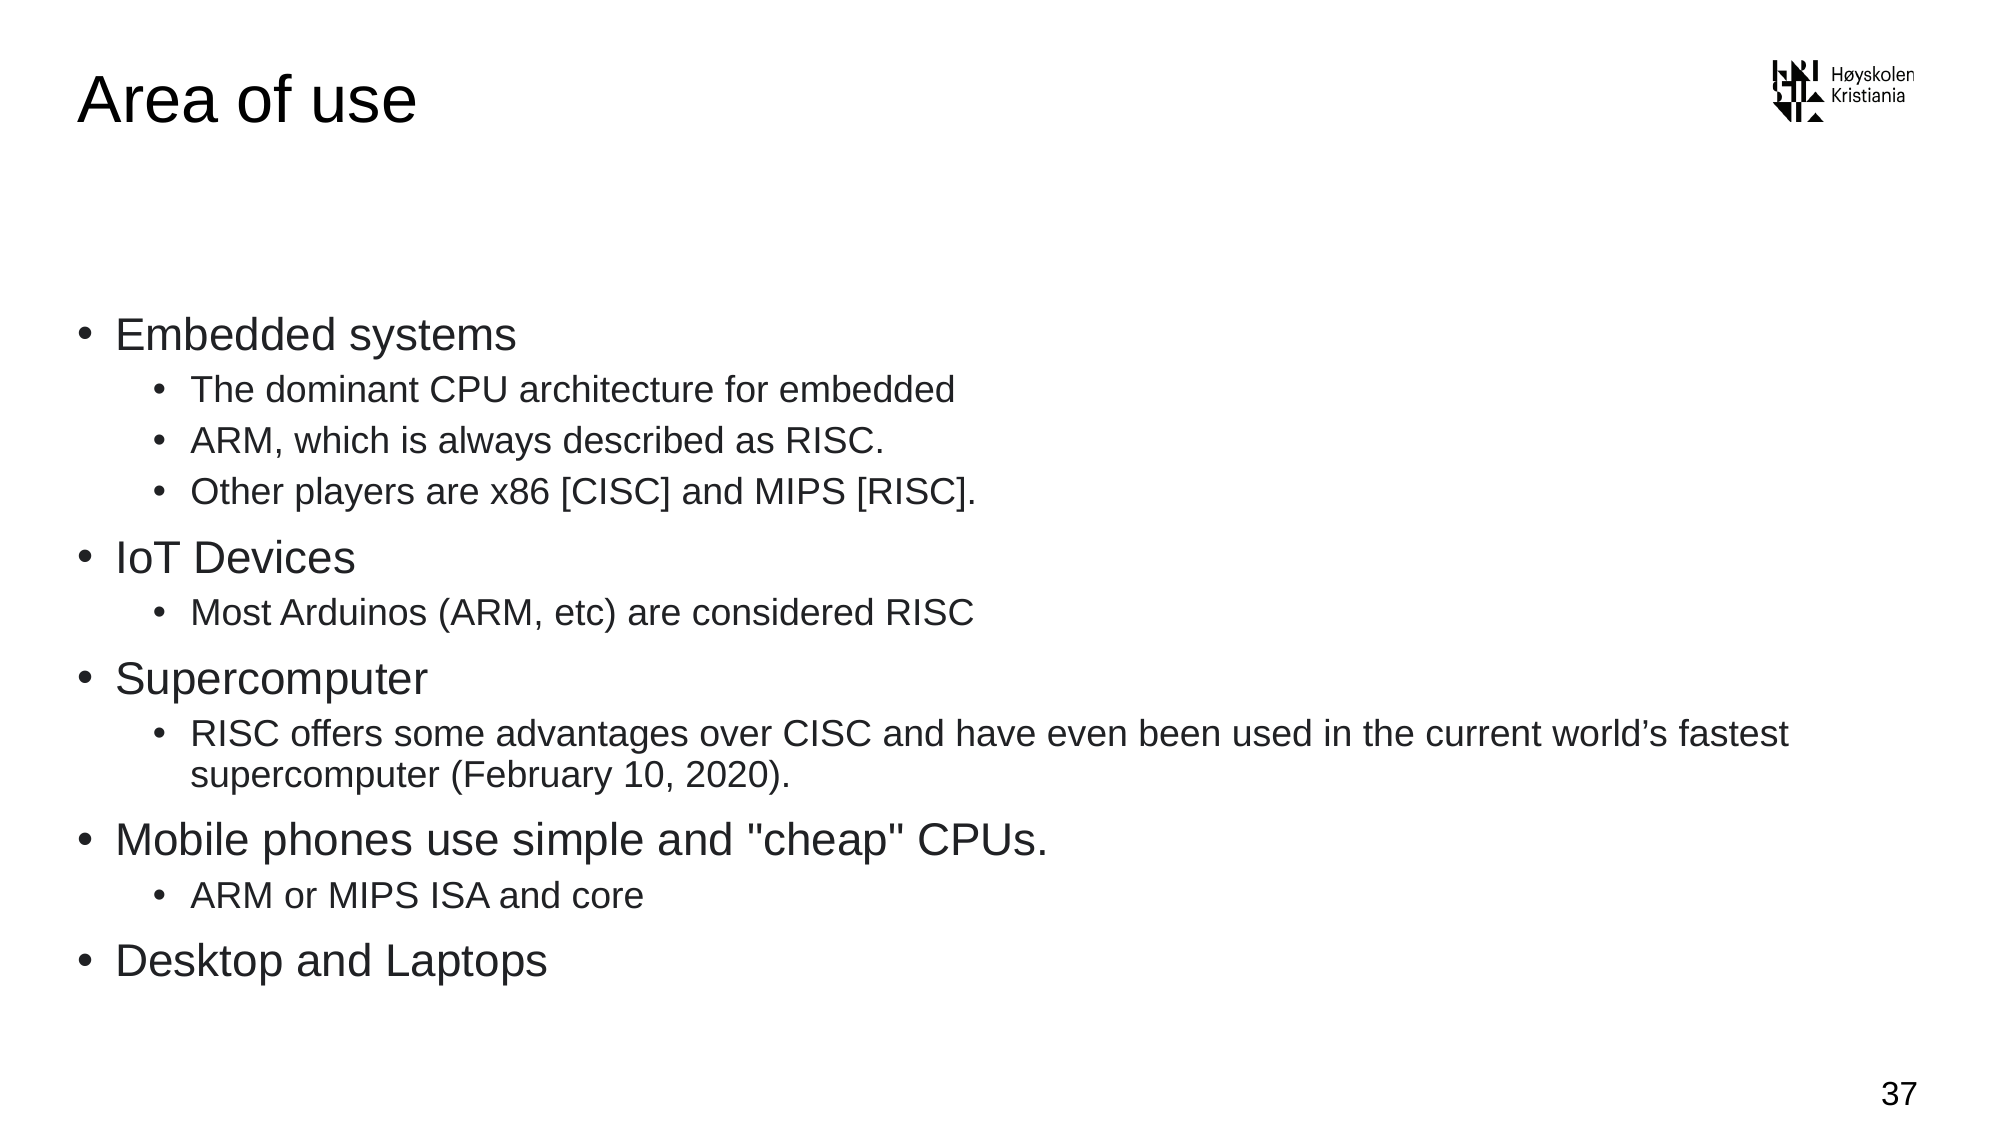

# Area of use
Embedded systems
The dominant CPU architecture for embedded
ARM, which is always described as RISC.
Other players are x86 [CISC] and MIPS [RISC].
IoT Devices
Most Arduinos (ARM, etc) are considered RISC
Supercomputer
RISC offers some advantages over CISC and have even been used in the current world’s fastest supercomputer (February 10, 2020).
Mobile phones use simple and "cheap" CPUs.
ARM or MIPS ISA and core
Desktop and Laptops